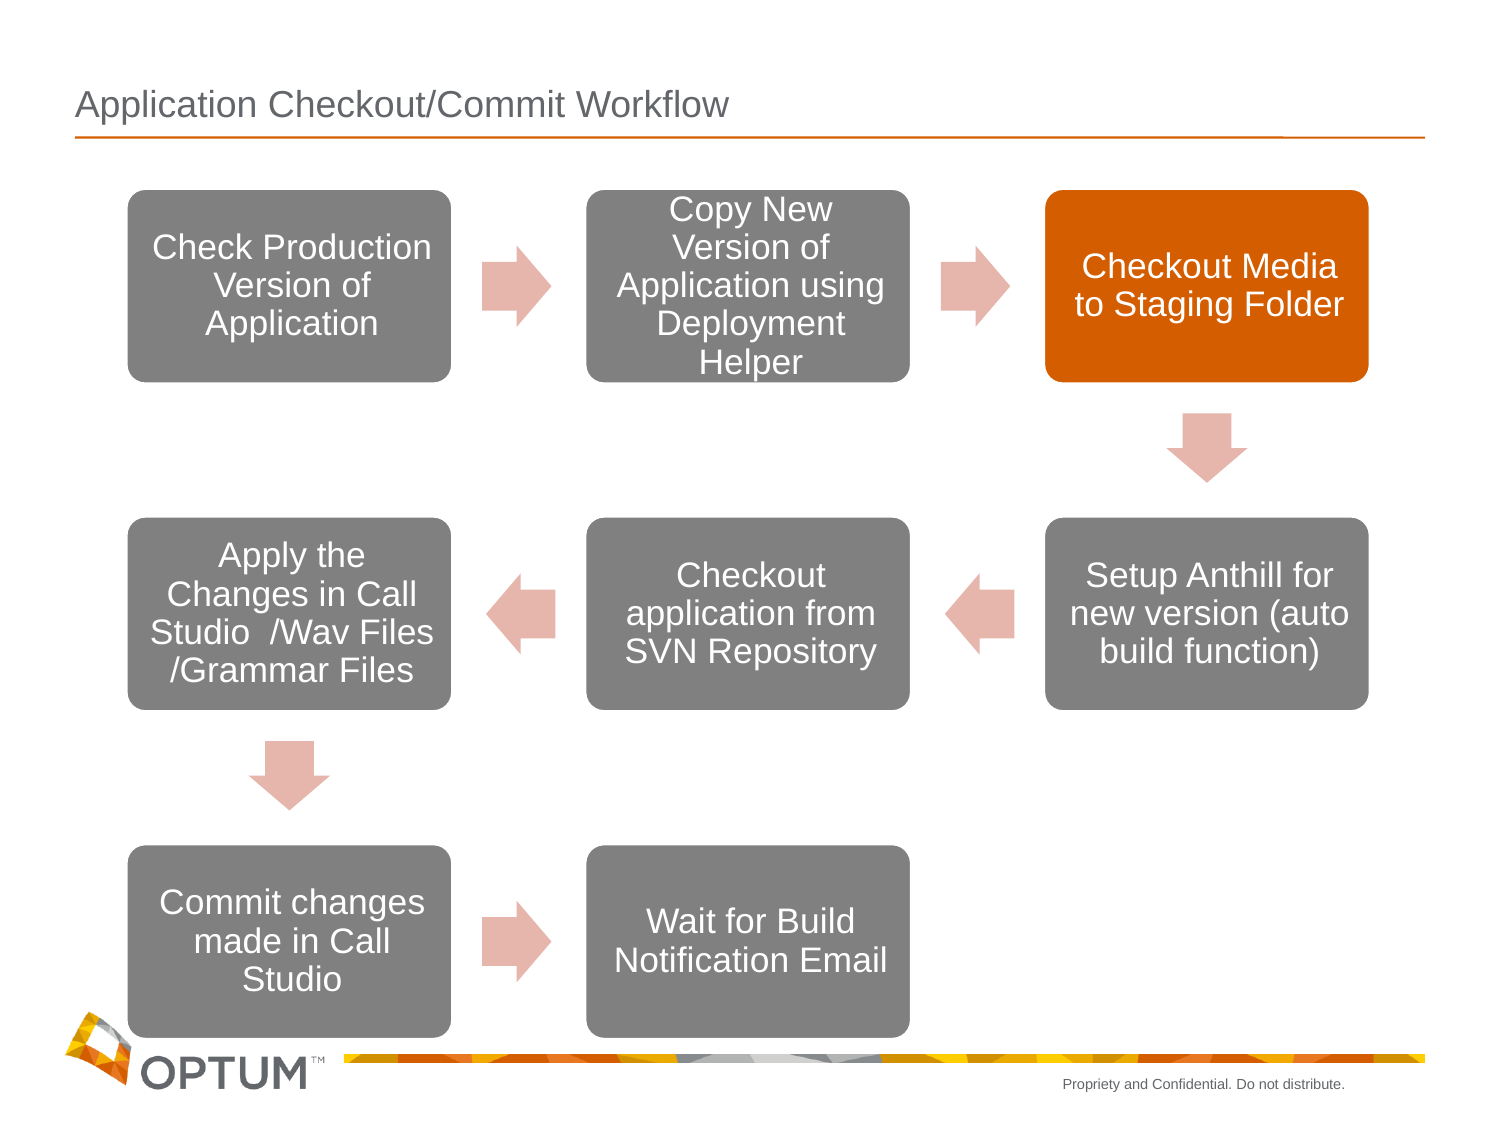

# Application Checkout/Commit Workflow
Check Production Version of Application

Copy New Version of Application using Deployment Helper

Checkout Media to Staging Folder

Setup Anthill for new version (auto build function)

Checkout application from SVN Repository

Apply the Changes in Call Studio  /Wav Files /Grammar Files

Commit changes made in Call Studio

Wait for Build Notification Email